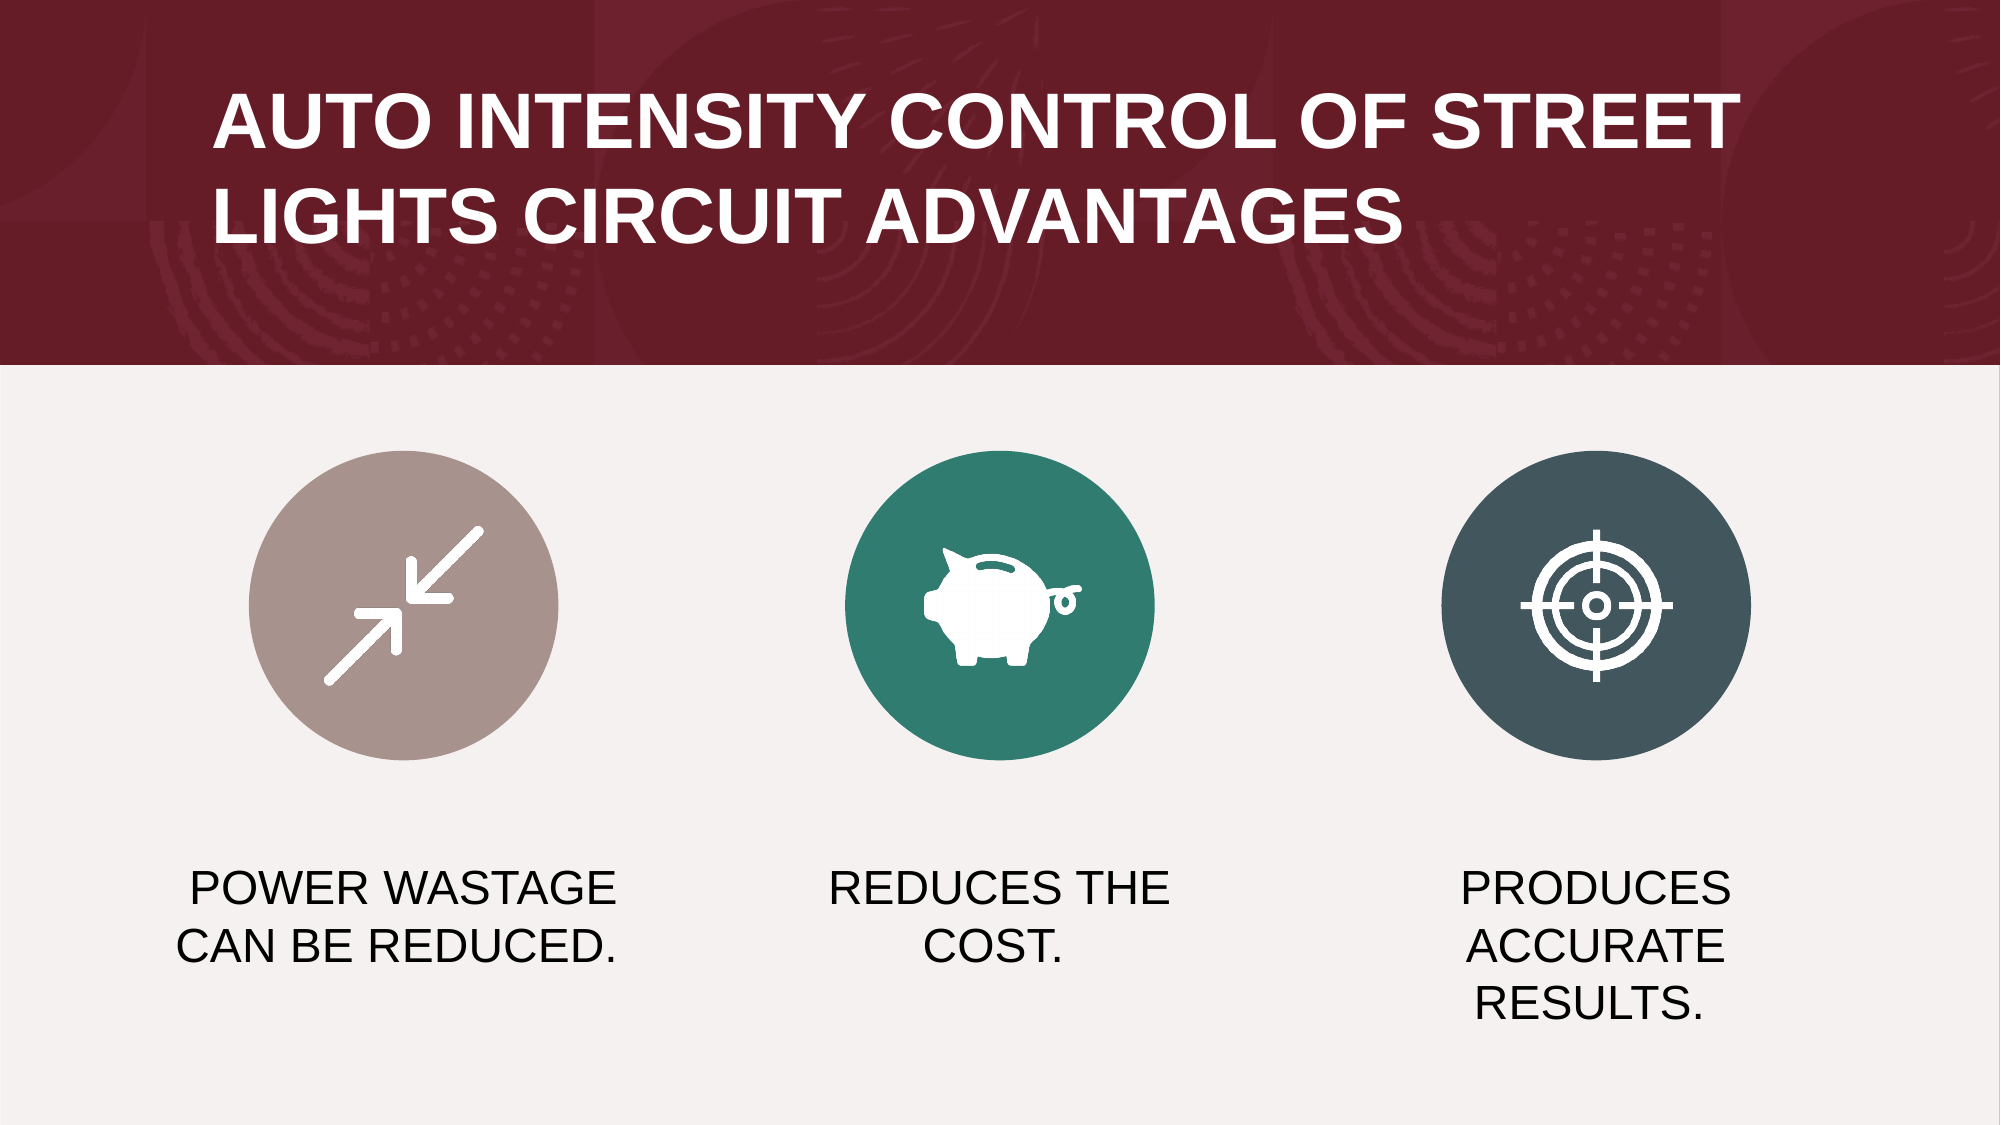

# AUTO INTENSITY CONTROL OF STREET LIGHTS CIRCUIT ADVANTAGES

Power wastage can be reduced.
Reduces the cost.
produces accurate results.